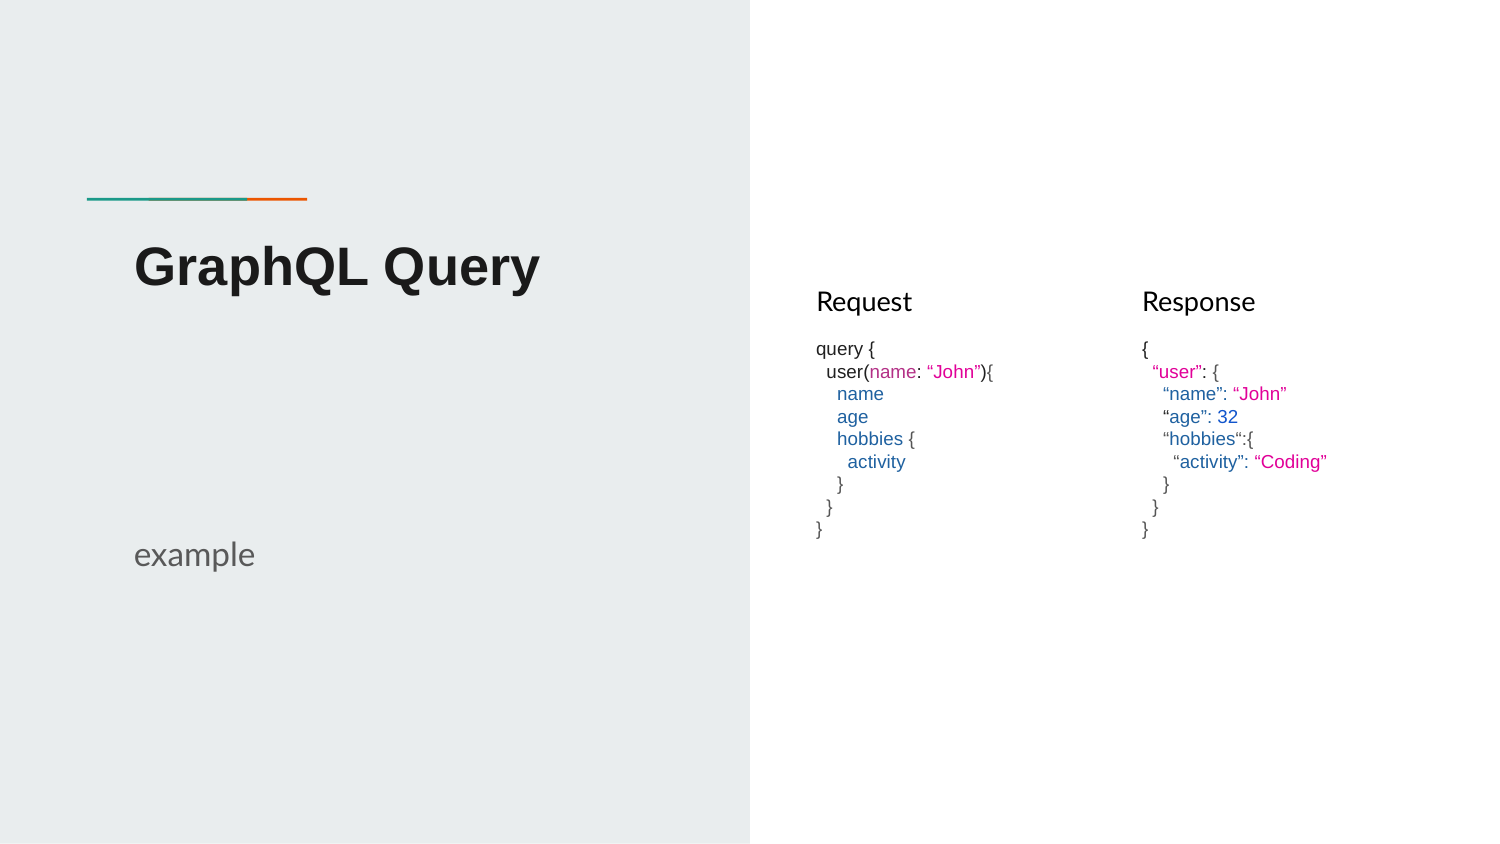

# GraphQL Query
Request
Response
query {
  user(name: “John”){
    name
    age
    hobbies {
      activity
    }
  }
}
{
  “user”: {
    “name”: “John”
    “age”: 32
    “hobbies“:{
      “activity”: “Coding”
    }
  }
}
example